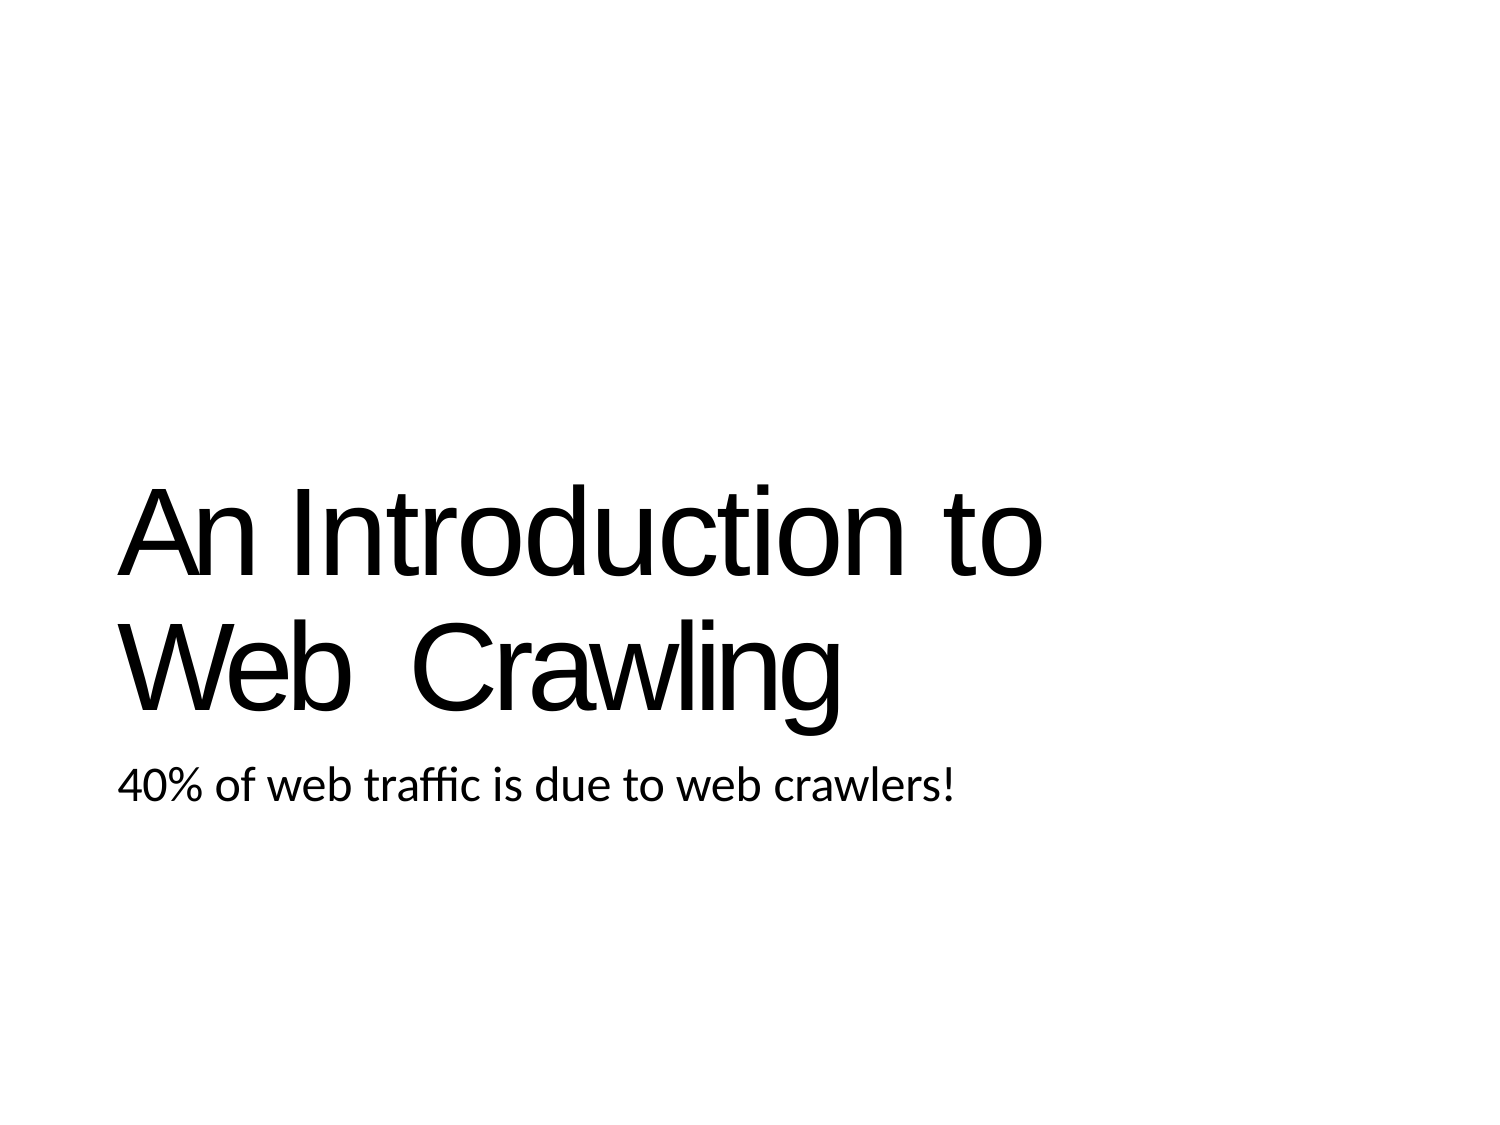

# An Introduction to Web  Crawling
40% of web traffic is due to web crawlers!